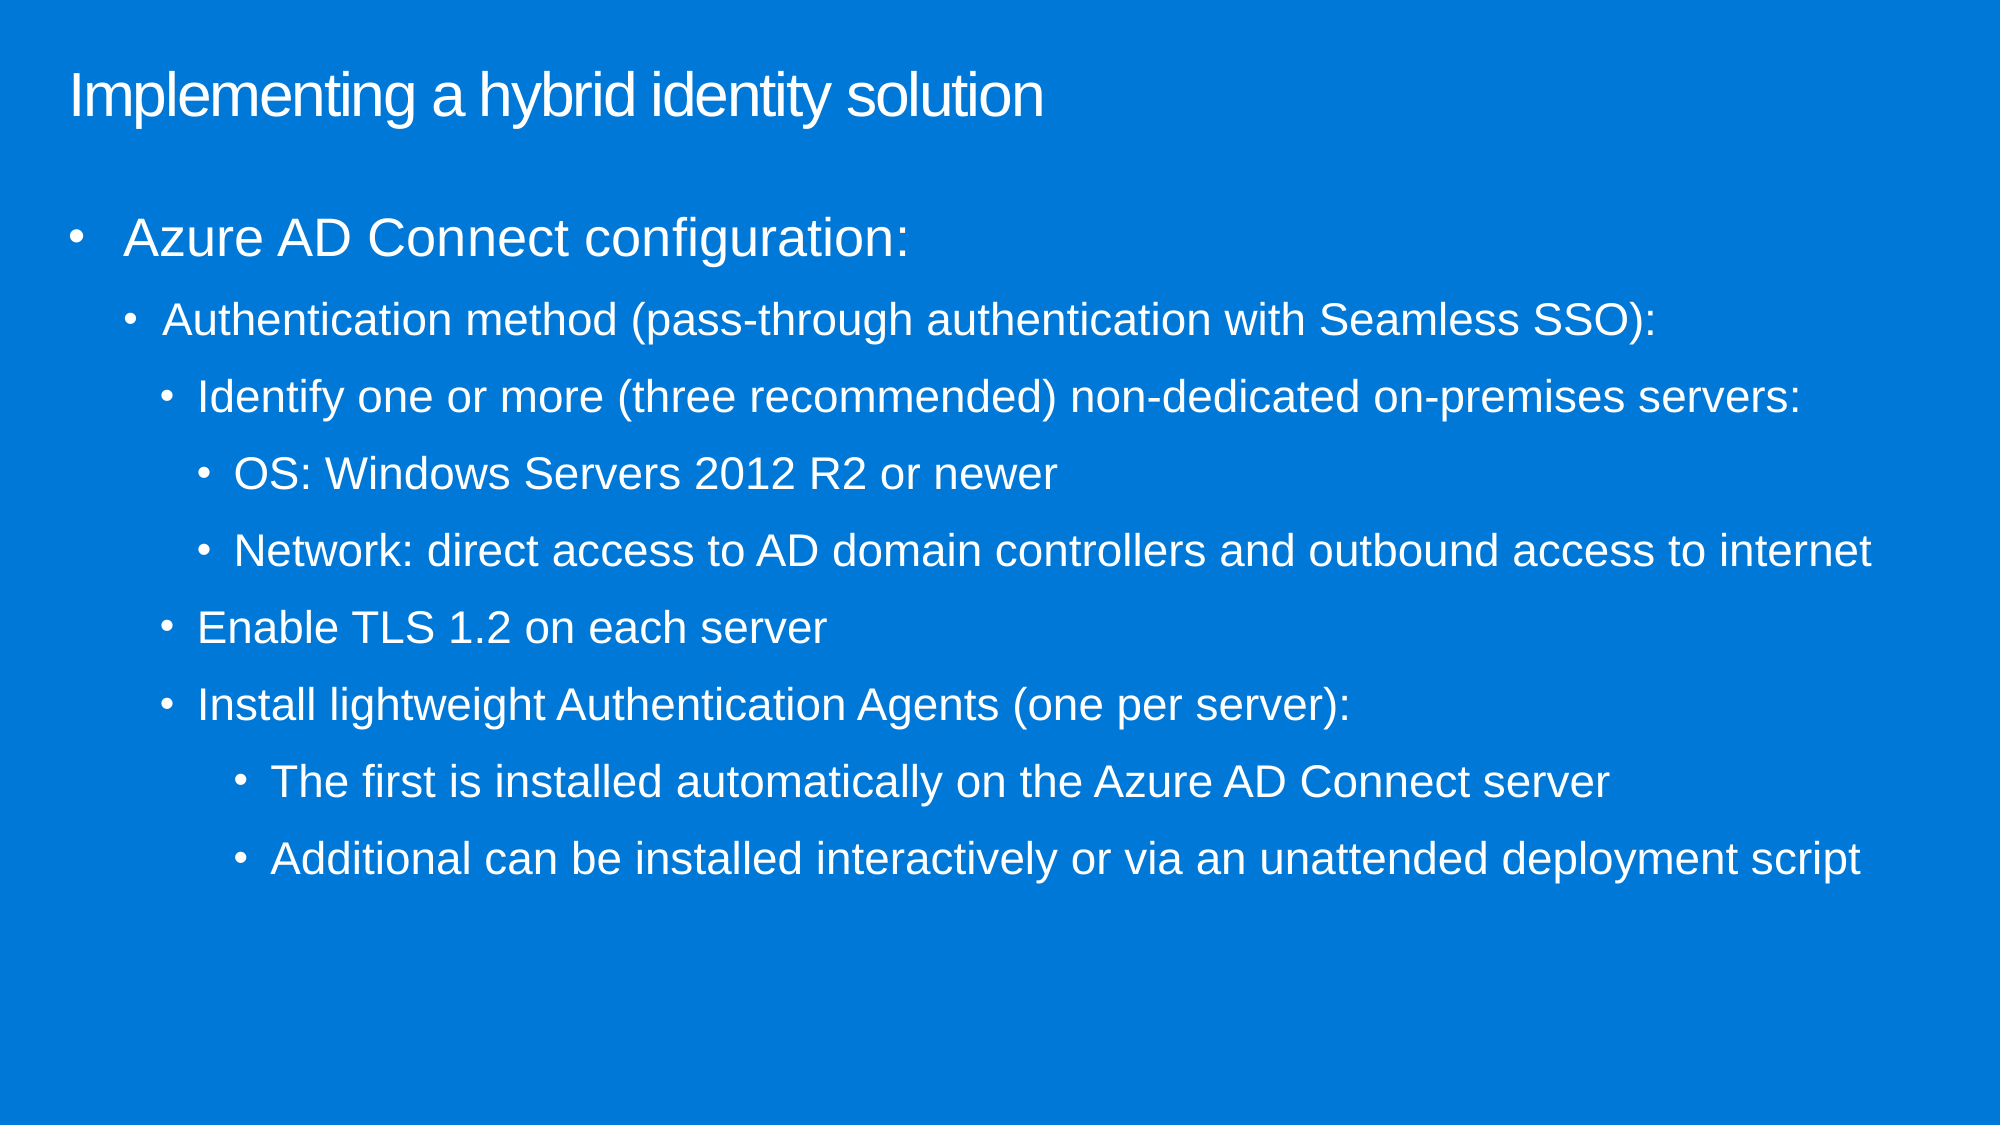

# Implementing a hybrid identity solution
Azure AD Connect configuration:
Authentication method (pass-through authentication with Seamless SSO):
Identify one or more (three recommended) non-dedicated on-premises servers:
OS: Windows Servers 2012 R2 or newer
Network: direct access to AD domain controllers and outbound access to internet
Enable TLS 1.2 on each server
Install lightweight Authentication Agents (one per server):
The first is installed automatically on the Azure AD Connect server
Additional can be installed interactively or via an unattended deployment script